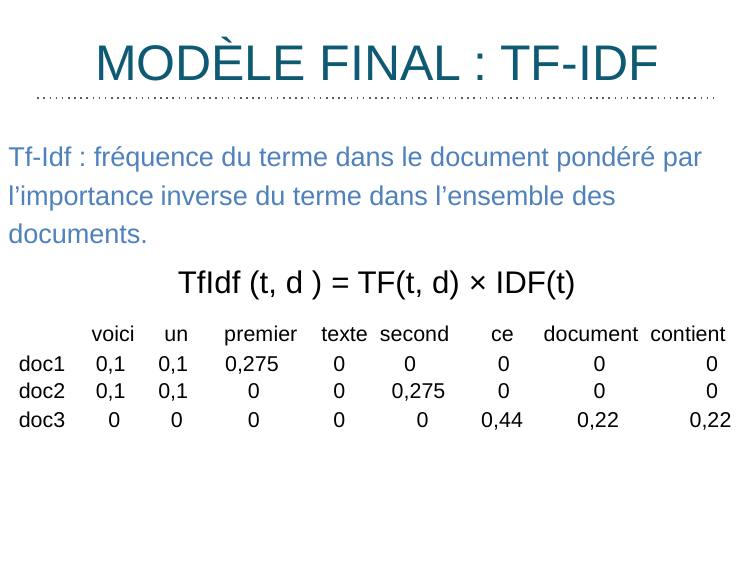

# MODÈLE FINAL : TF-IDF
Tf-Idf : fréquence du terme dans le document pondéré par l’importance inverse du terme dans l’ensemble des documents.

TfIdf (t, d ) = TF(t, d) × IDF(t)

voici     un      premier    texte  second       ce     document  contient

doc1

0,1

0,1

0,275

0

0

0

0

0

doc2

0,1

0,1

0

0

0,275

0

0

0

doc3

0

0

0

0

0

0,44

0,22

0,22